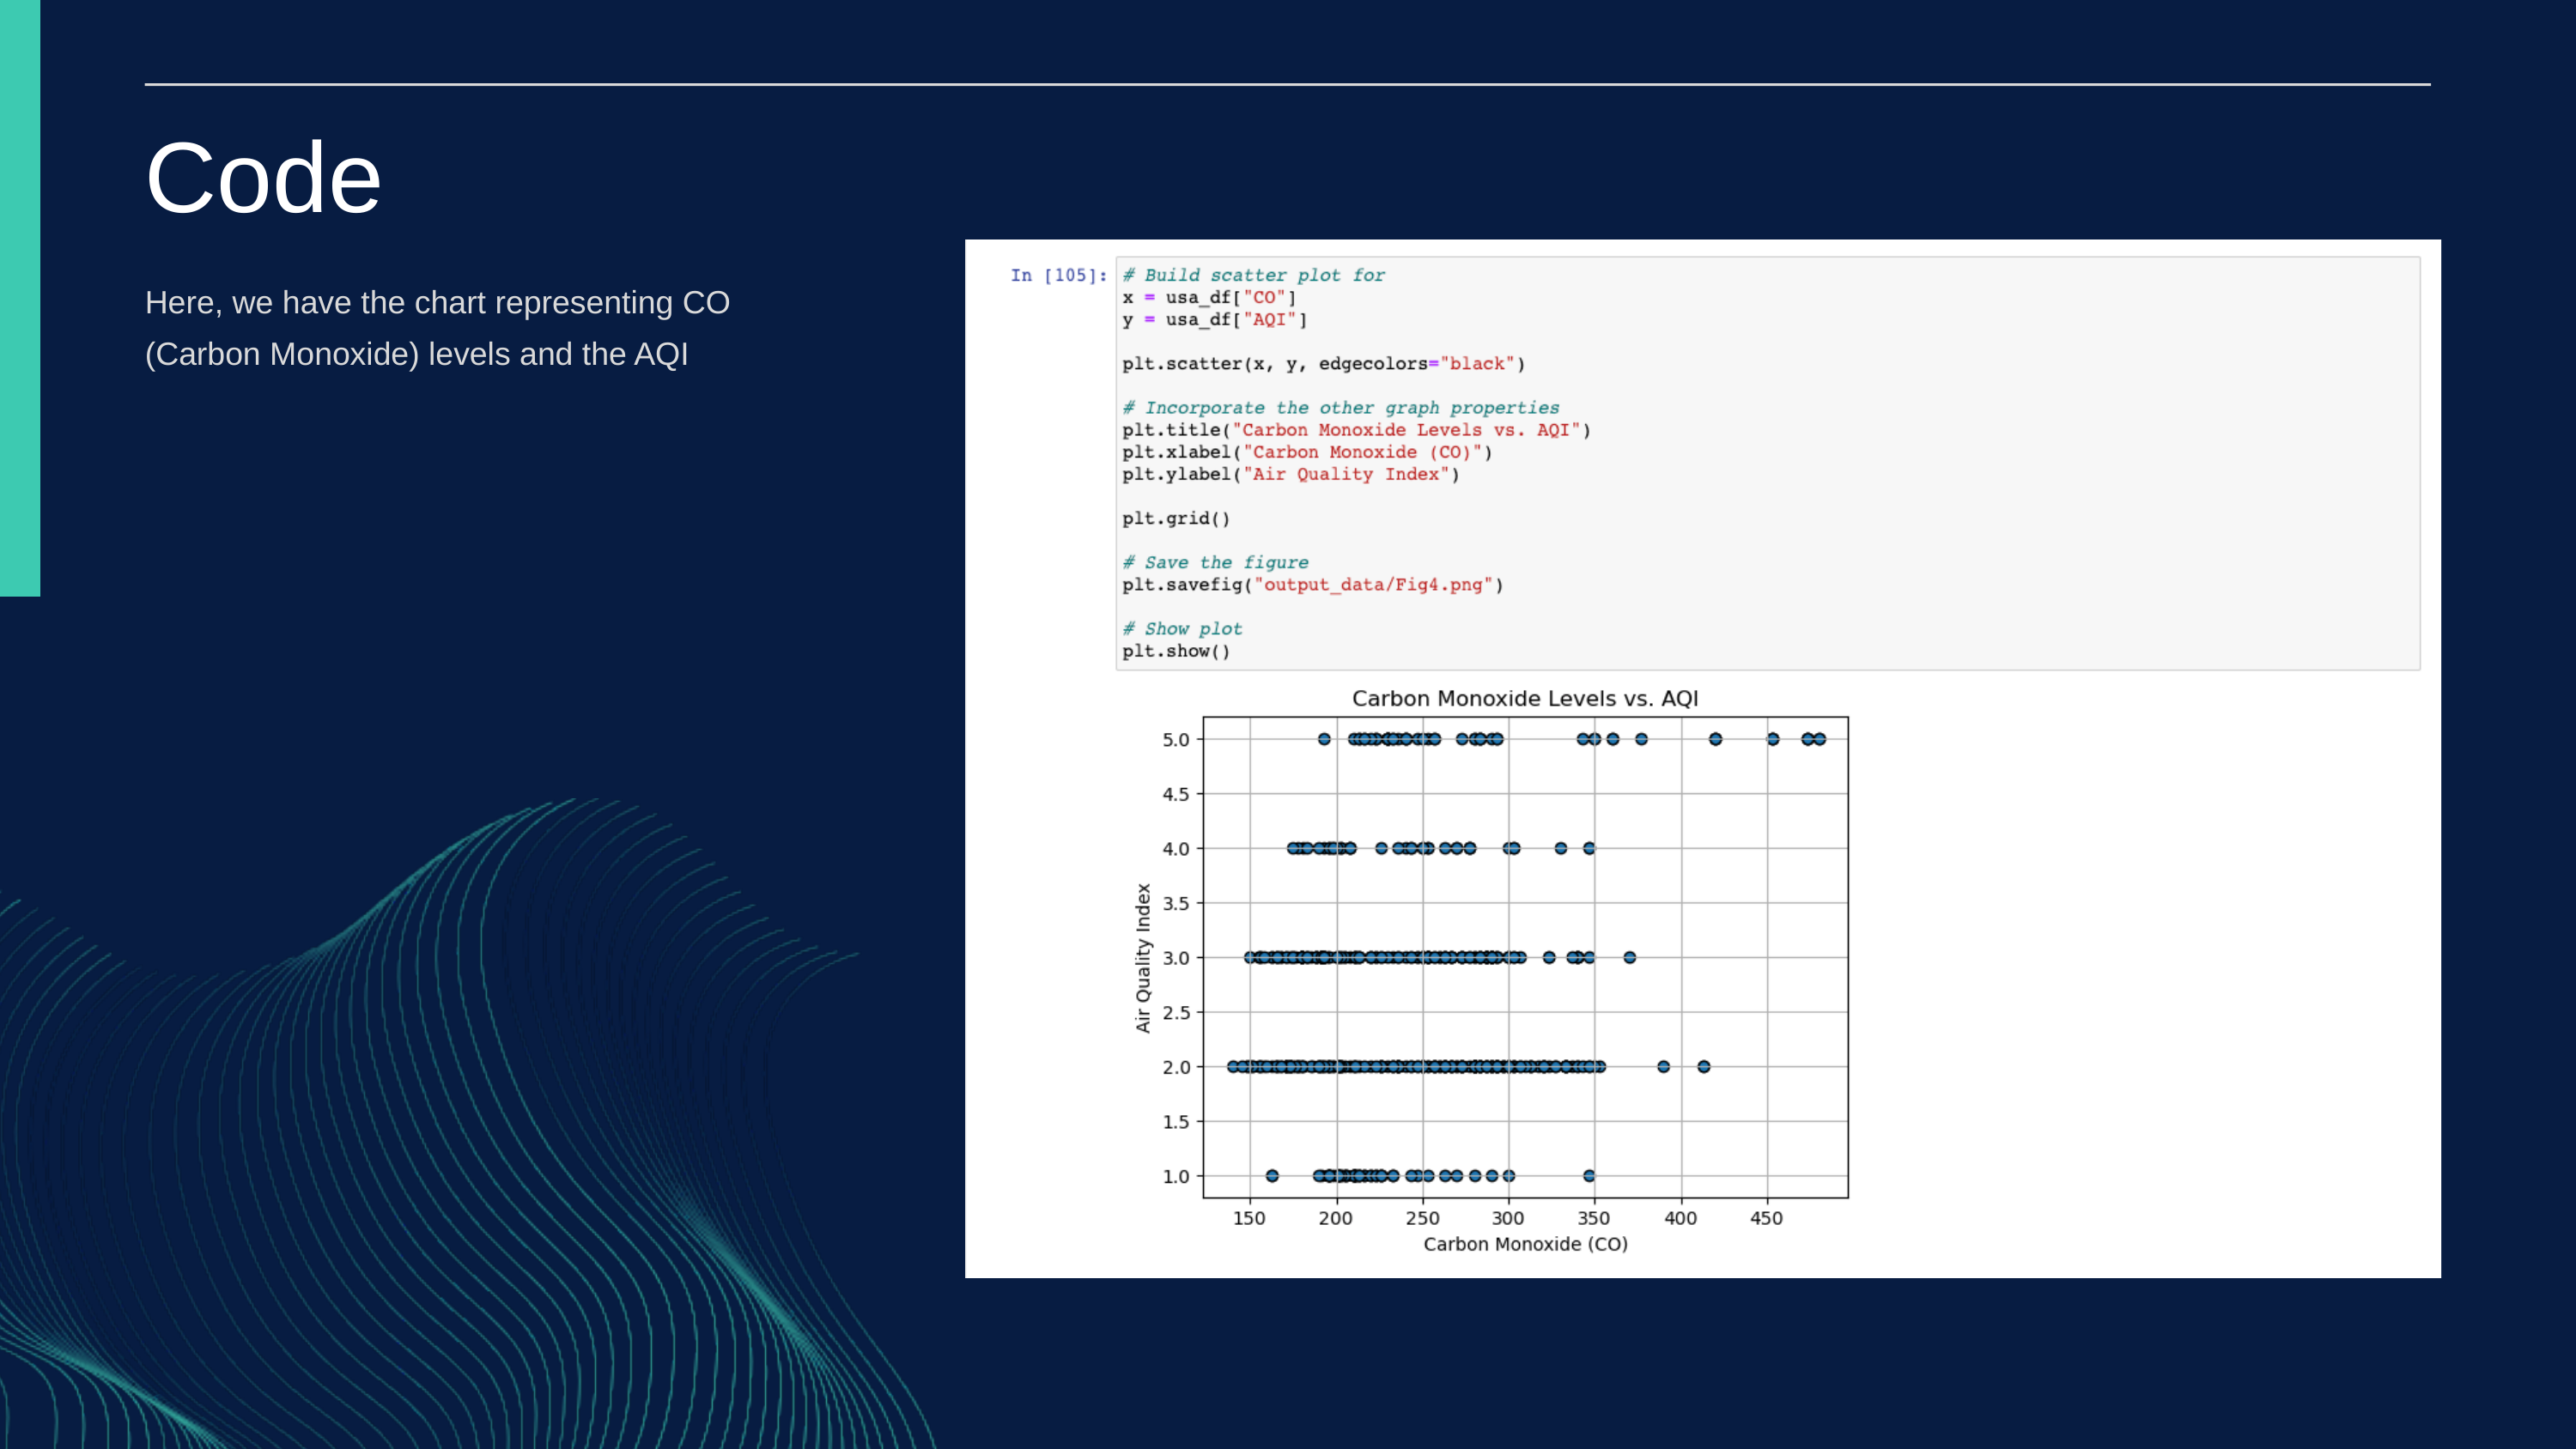

Code

Here, we have the chart representing CO (Carbon Monoxide) levels and the AQI